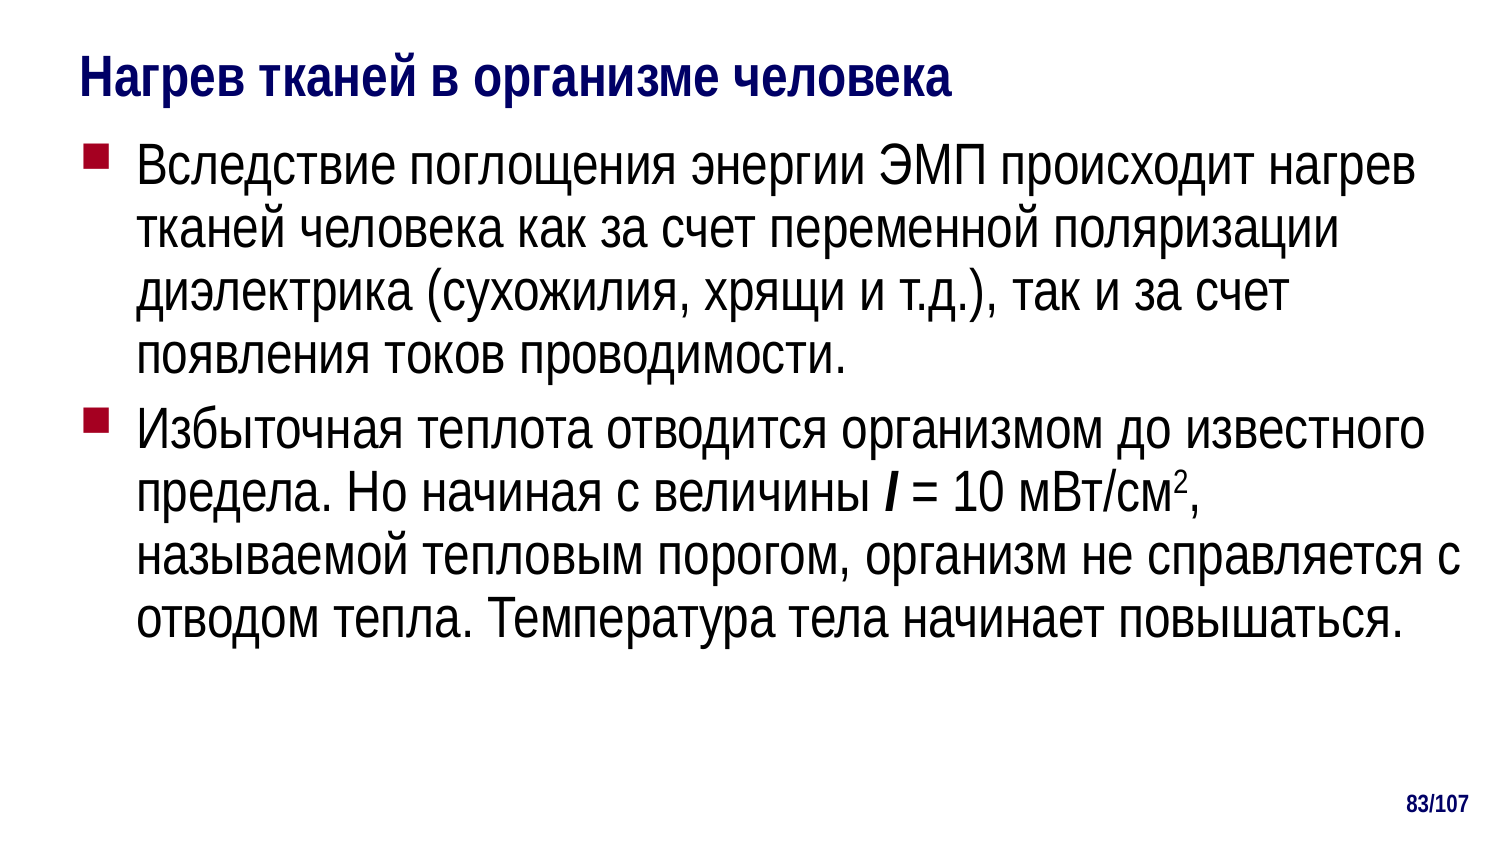

# Нагрев тканей в организме человека
Вследствие поглощения энергии ЭМП происходит нагрев тканей человека как за счет переменной поляризации диэлектрика (сухожилия, хрящи и т.д.), так и за счет появления токов проводимости.
Избыточная теплота отводится организмом до известного предела. Но начиная с величины I = 10 мВт/см2, называемой тепловым порогом, организм не справляется с отводом тепла. Температура тела начинает повышаться.